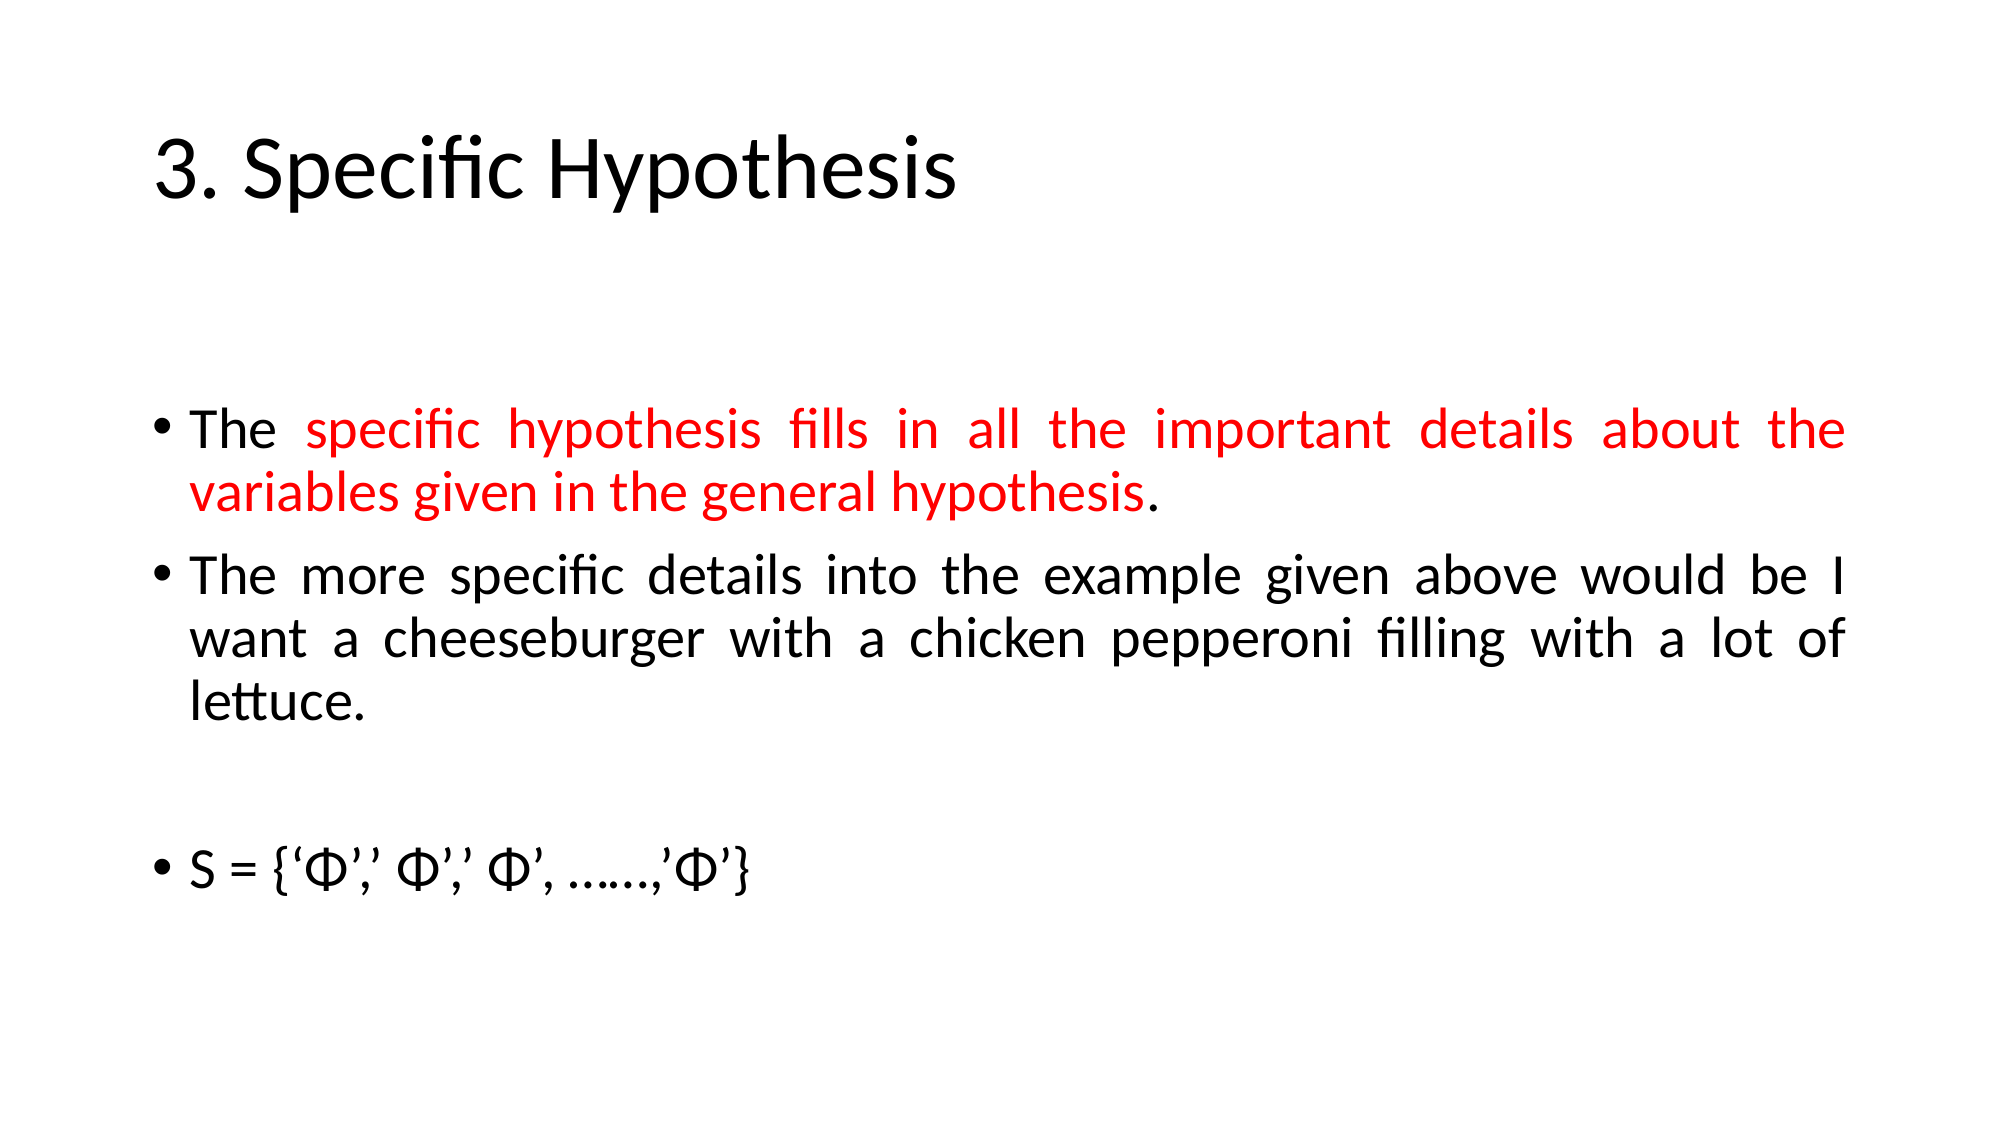

# 3. Specific Hypothesis

The specific hypothesis fills in all the important details about the variables given in the general hypothesis.
The more specific details into the example given above would be I want a cheeseburger with a chicken pepperoni filling with a lot of lettuce.

S = {‘Φ’,’ Φ’,’ Φ’, ……,’Φ’}